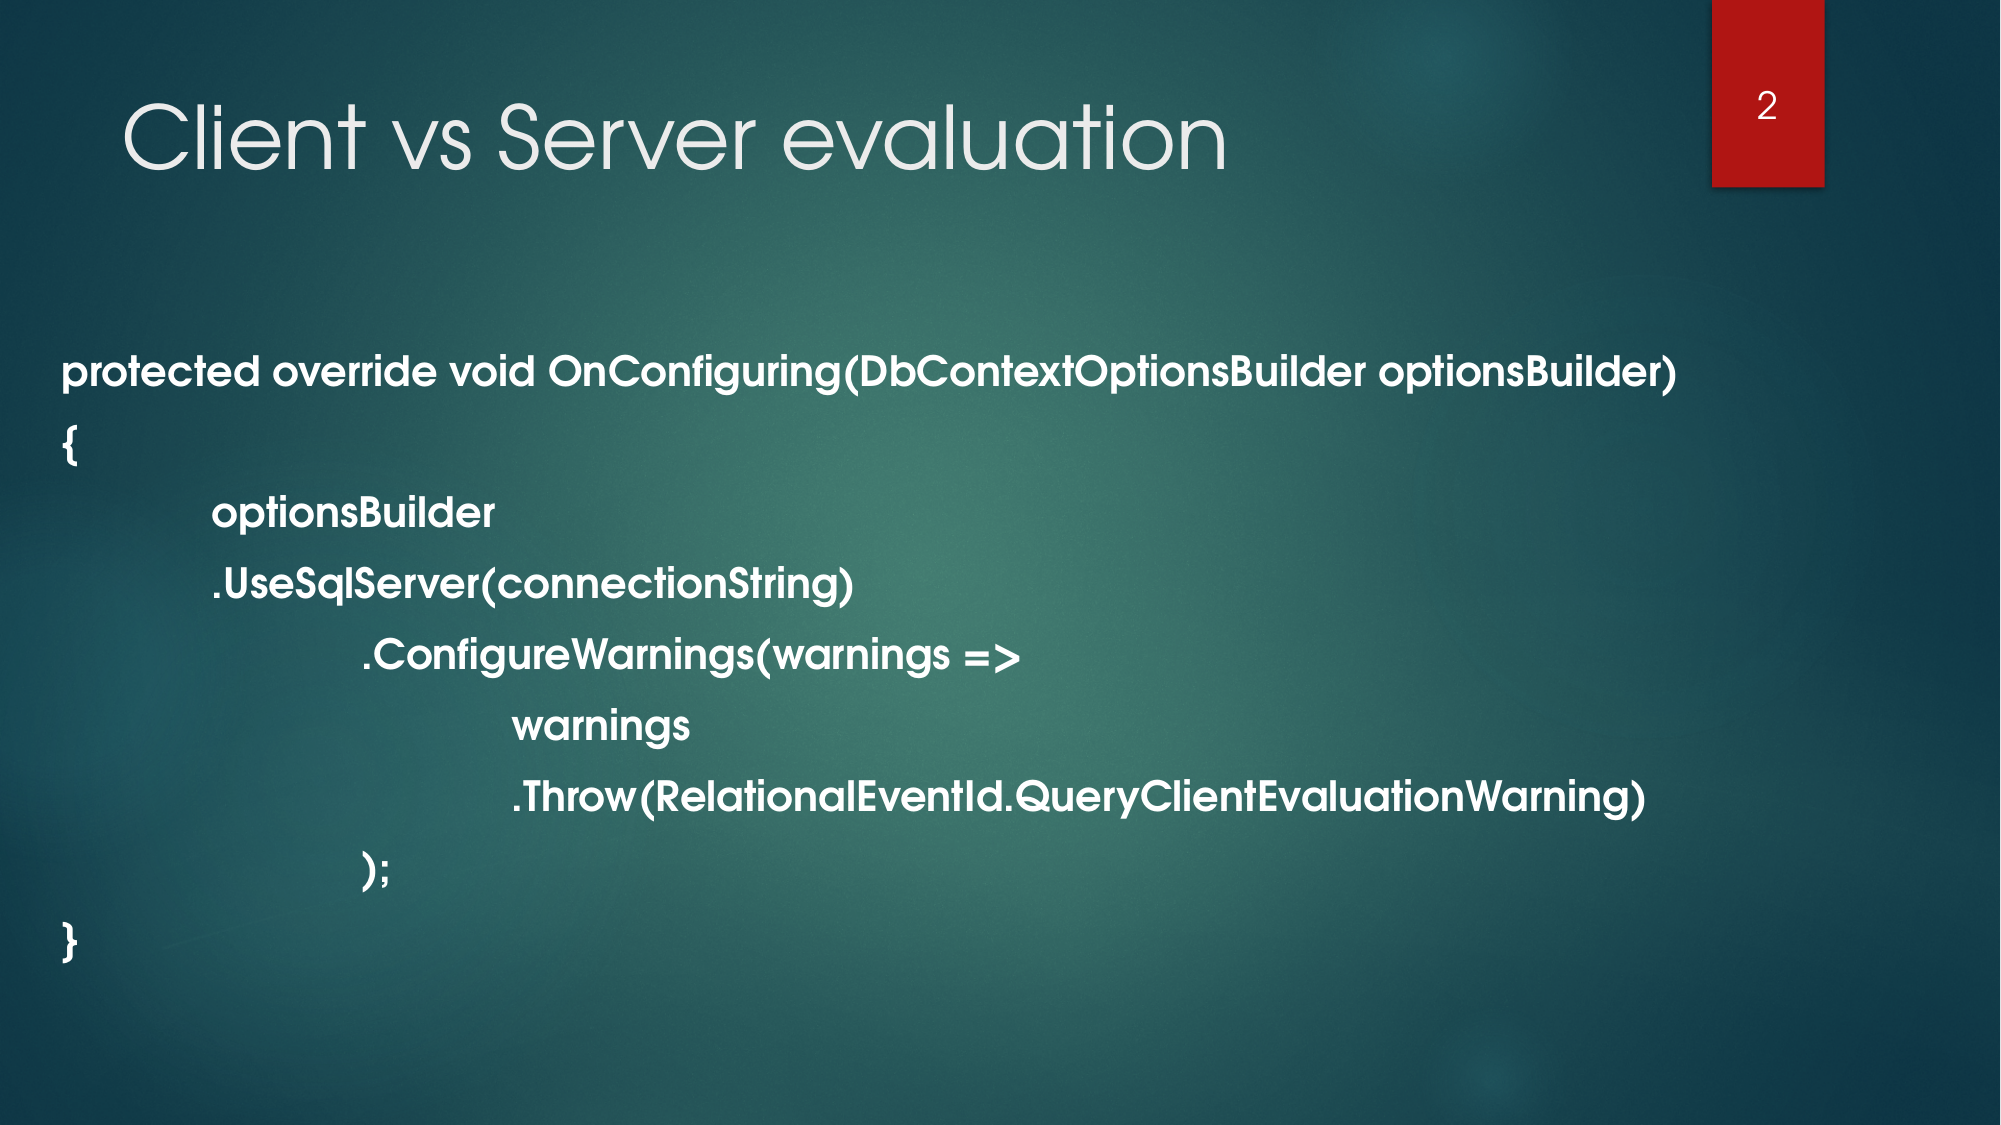

# Client vs Server evaluation
2
protected override void OnConfiguring(DbContextOptionsBuilder optionsBuilder)
{
	optionsBuilder
	.UseSqlServer(connectionString)
		.ConfigureWarnings(warnings =>
			warnings
			.Throw(RelationalEventId.QueryClientEvaluationWarning)
		);
}